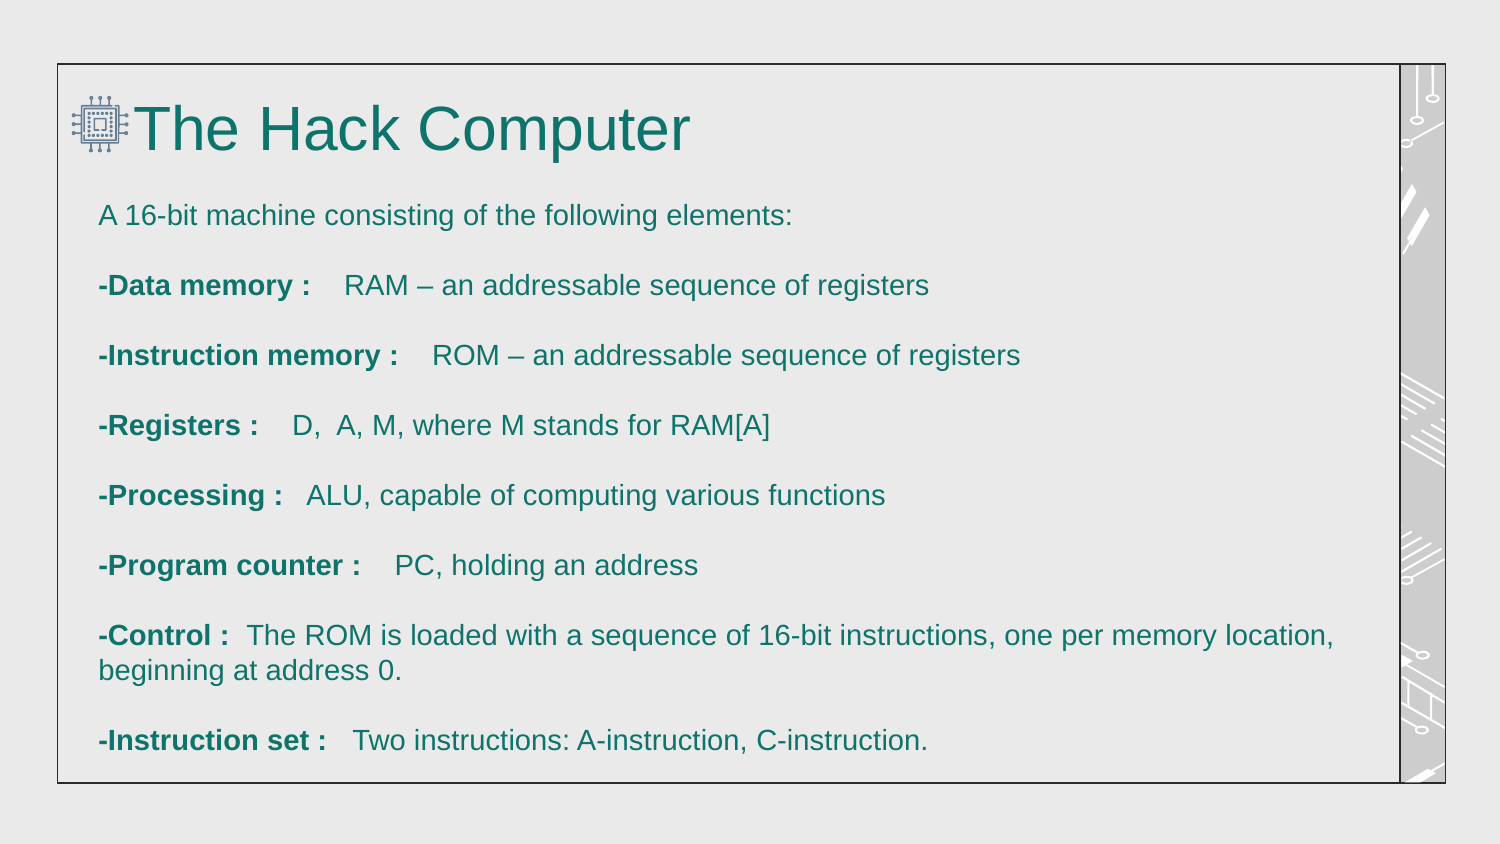

# The Hack Computer

A 16-bit machine consisting of the following elements:

-Data memory :    RAM – an addressable sequence of registers

-Instruction memory :    ROM – an addressable sequence of registers

-Registers :    D,  A, M, where M stands for RAM[A]

-Processing :   ALU, capable of computing various functions

-Program counter :    PC, holding an address

-Control :  The ROM is loaded with a sequence of 16-bit instructions, one per memory location, beginning at address 0.

-Instruction set :   Two instructions: A-instruction, C-instruction.